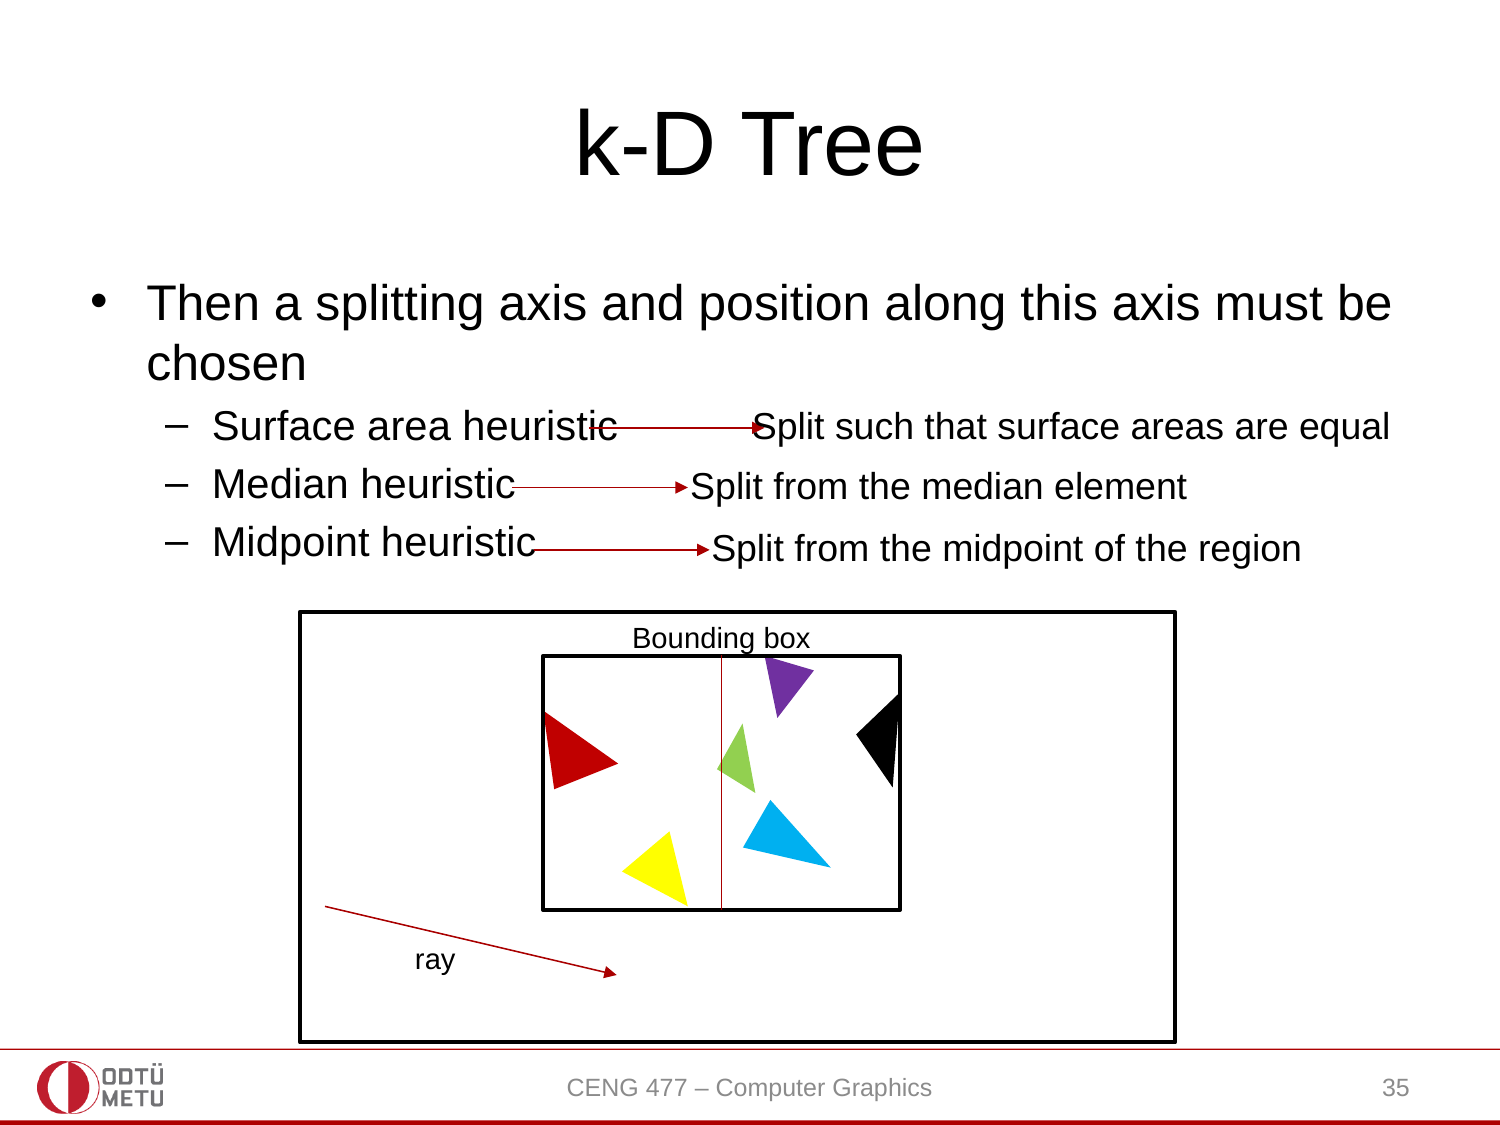

# k-D Tree
Then a splitting axis and position along this axis must be chosen
Surface area heuristic
Median heuristic
Midpoint heuristic
Split such that surface areas are equal
Split from the median element
Split from the midpoint of the region

Bounding box

ray
CENG 477 – Computer Graphics
35